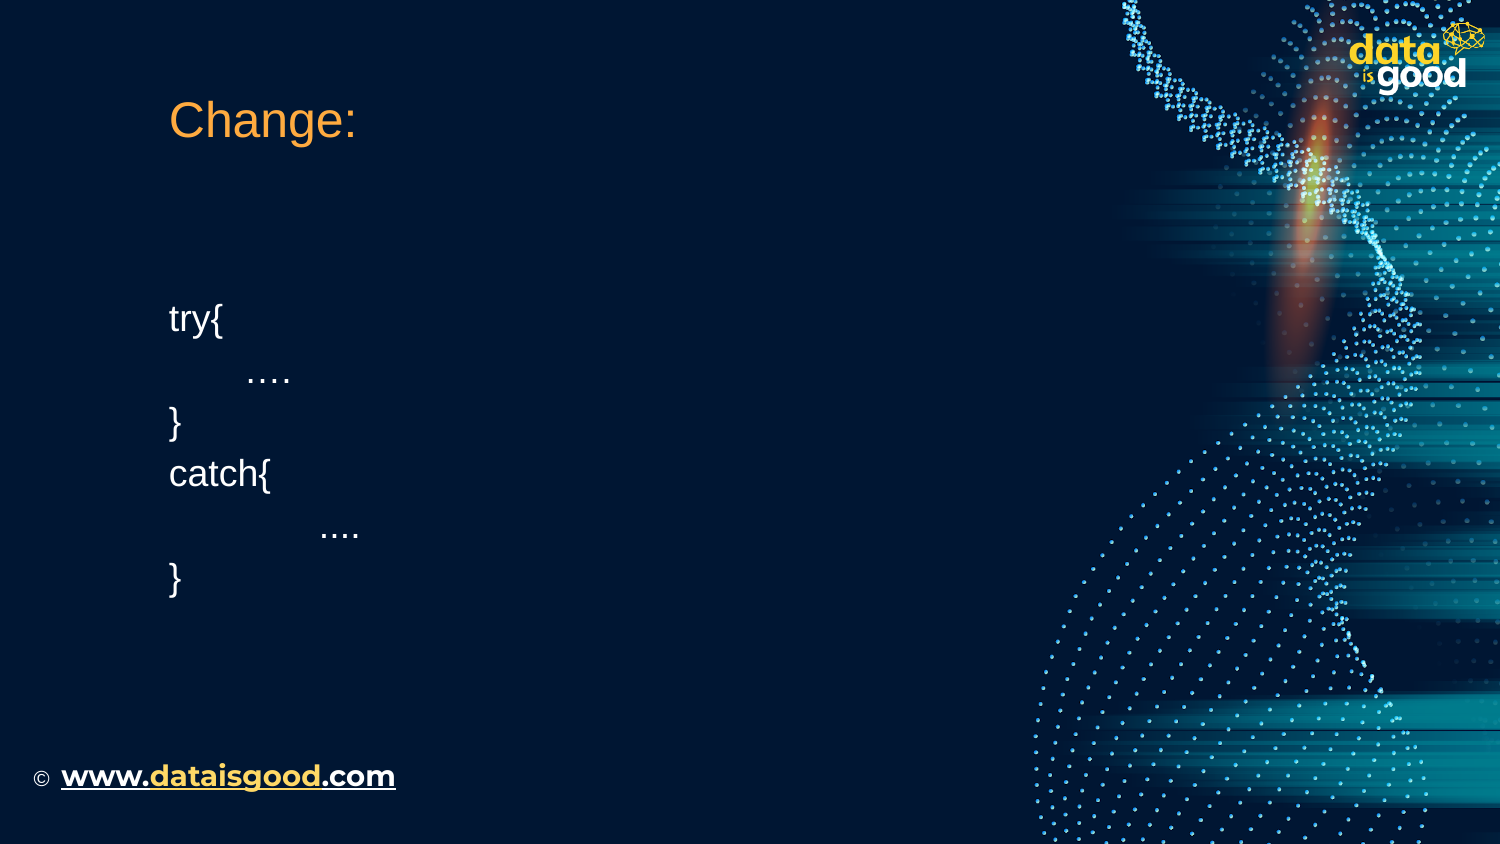

# Change:
try{
….
}
catch{
	....
}